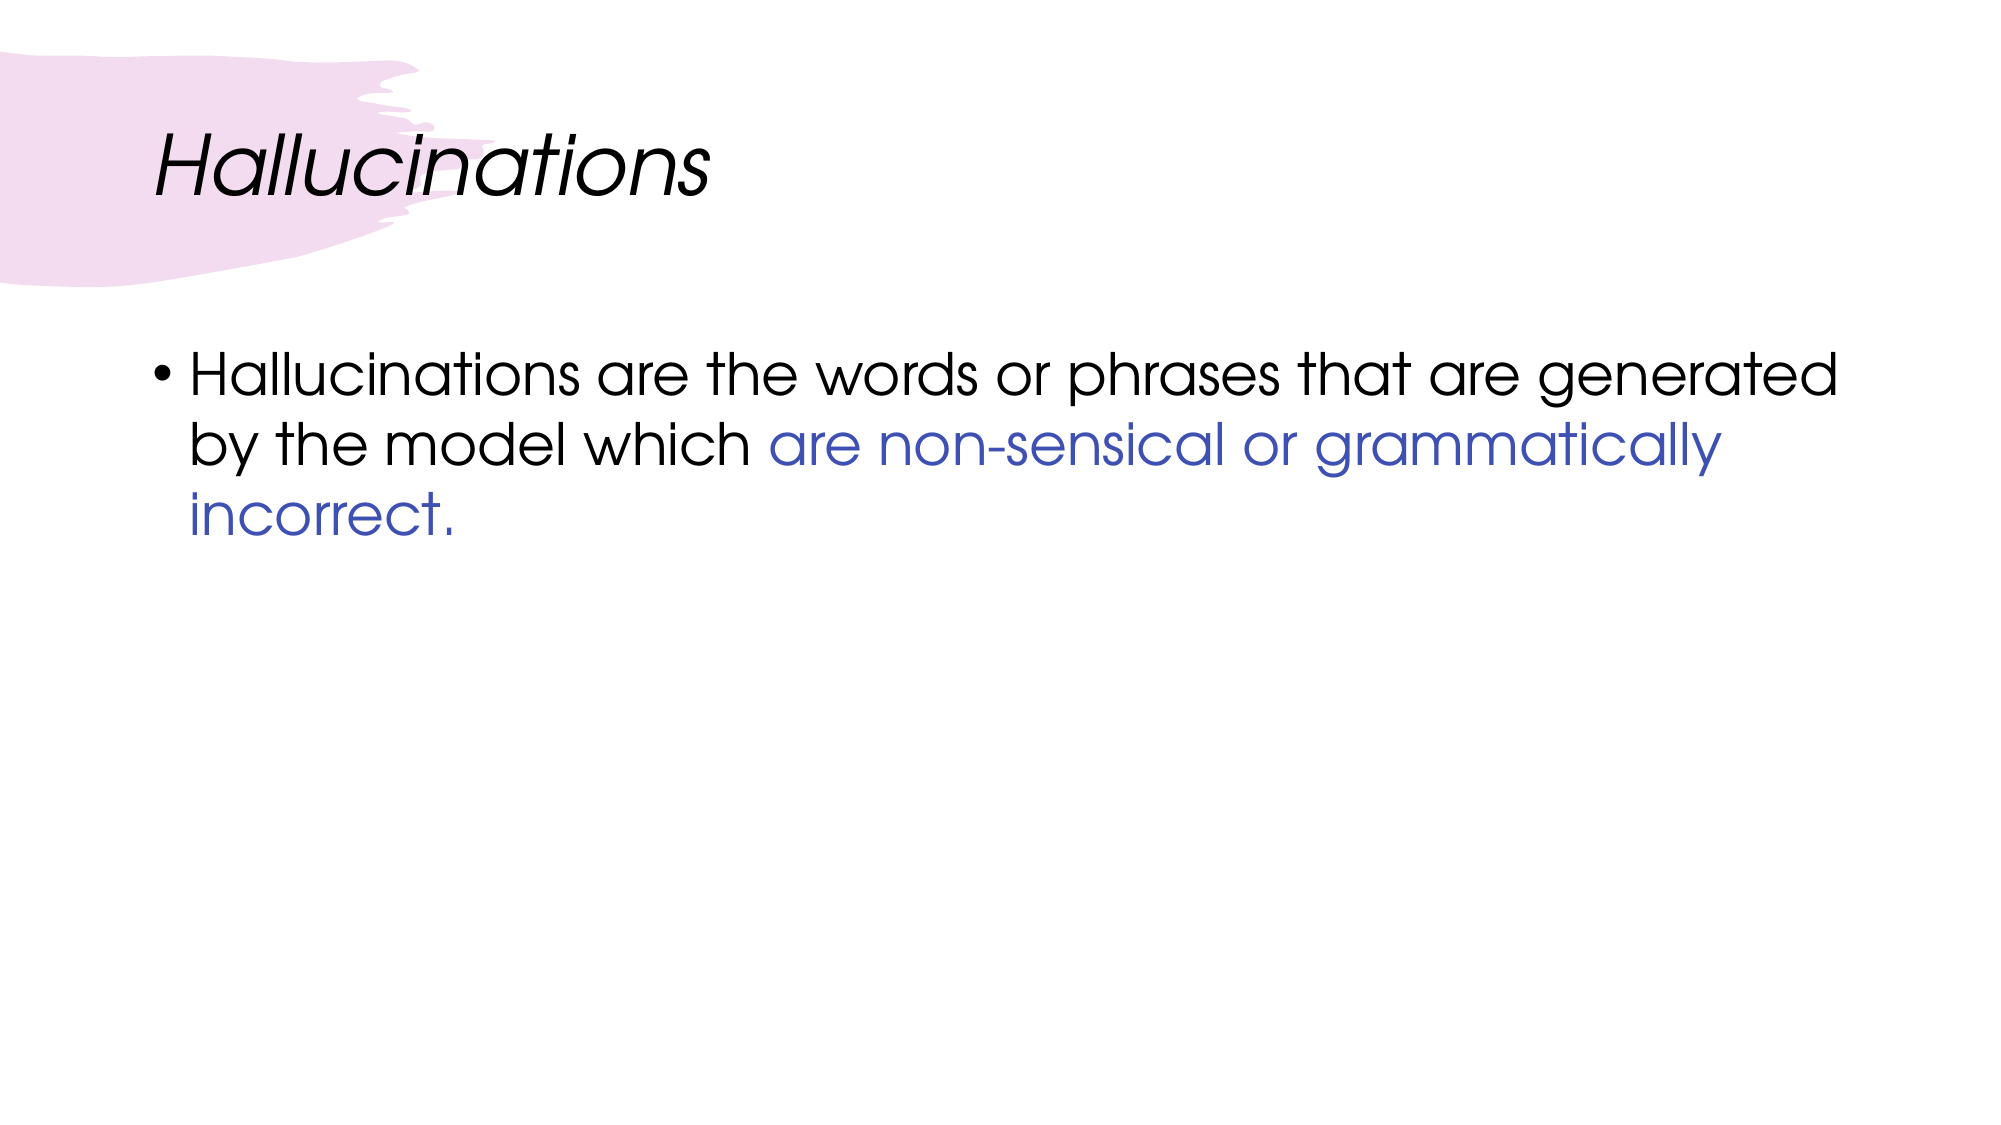

# Hallucinations
Hallucinations are the words or phrases that are generated by the model which are non-sensical or grammatically incorrect.